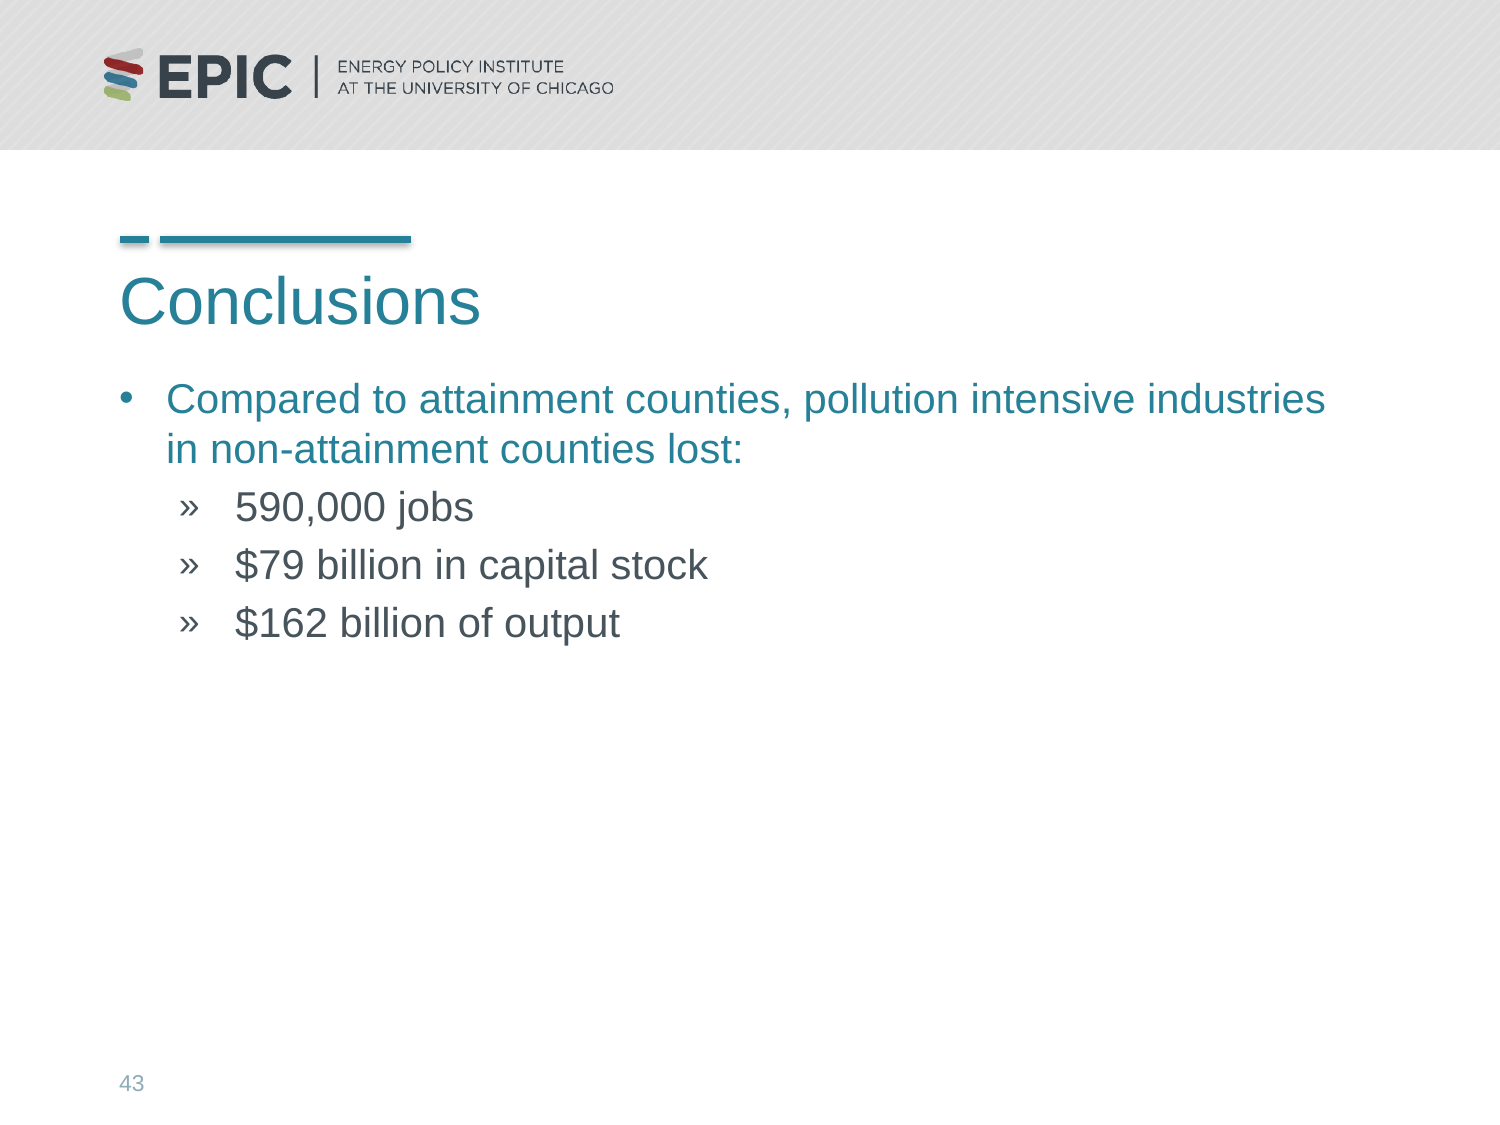

# Conclusions
Compared to attainment counties, pollution intensive industries in non-attainment counties lost:
590,000 jobs
$79 billion in capital stock
$162 billion of output

43